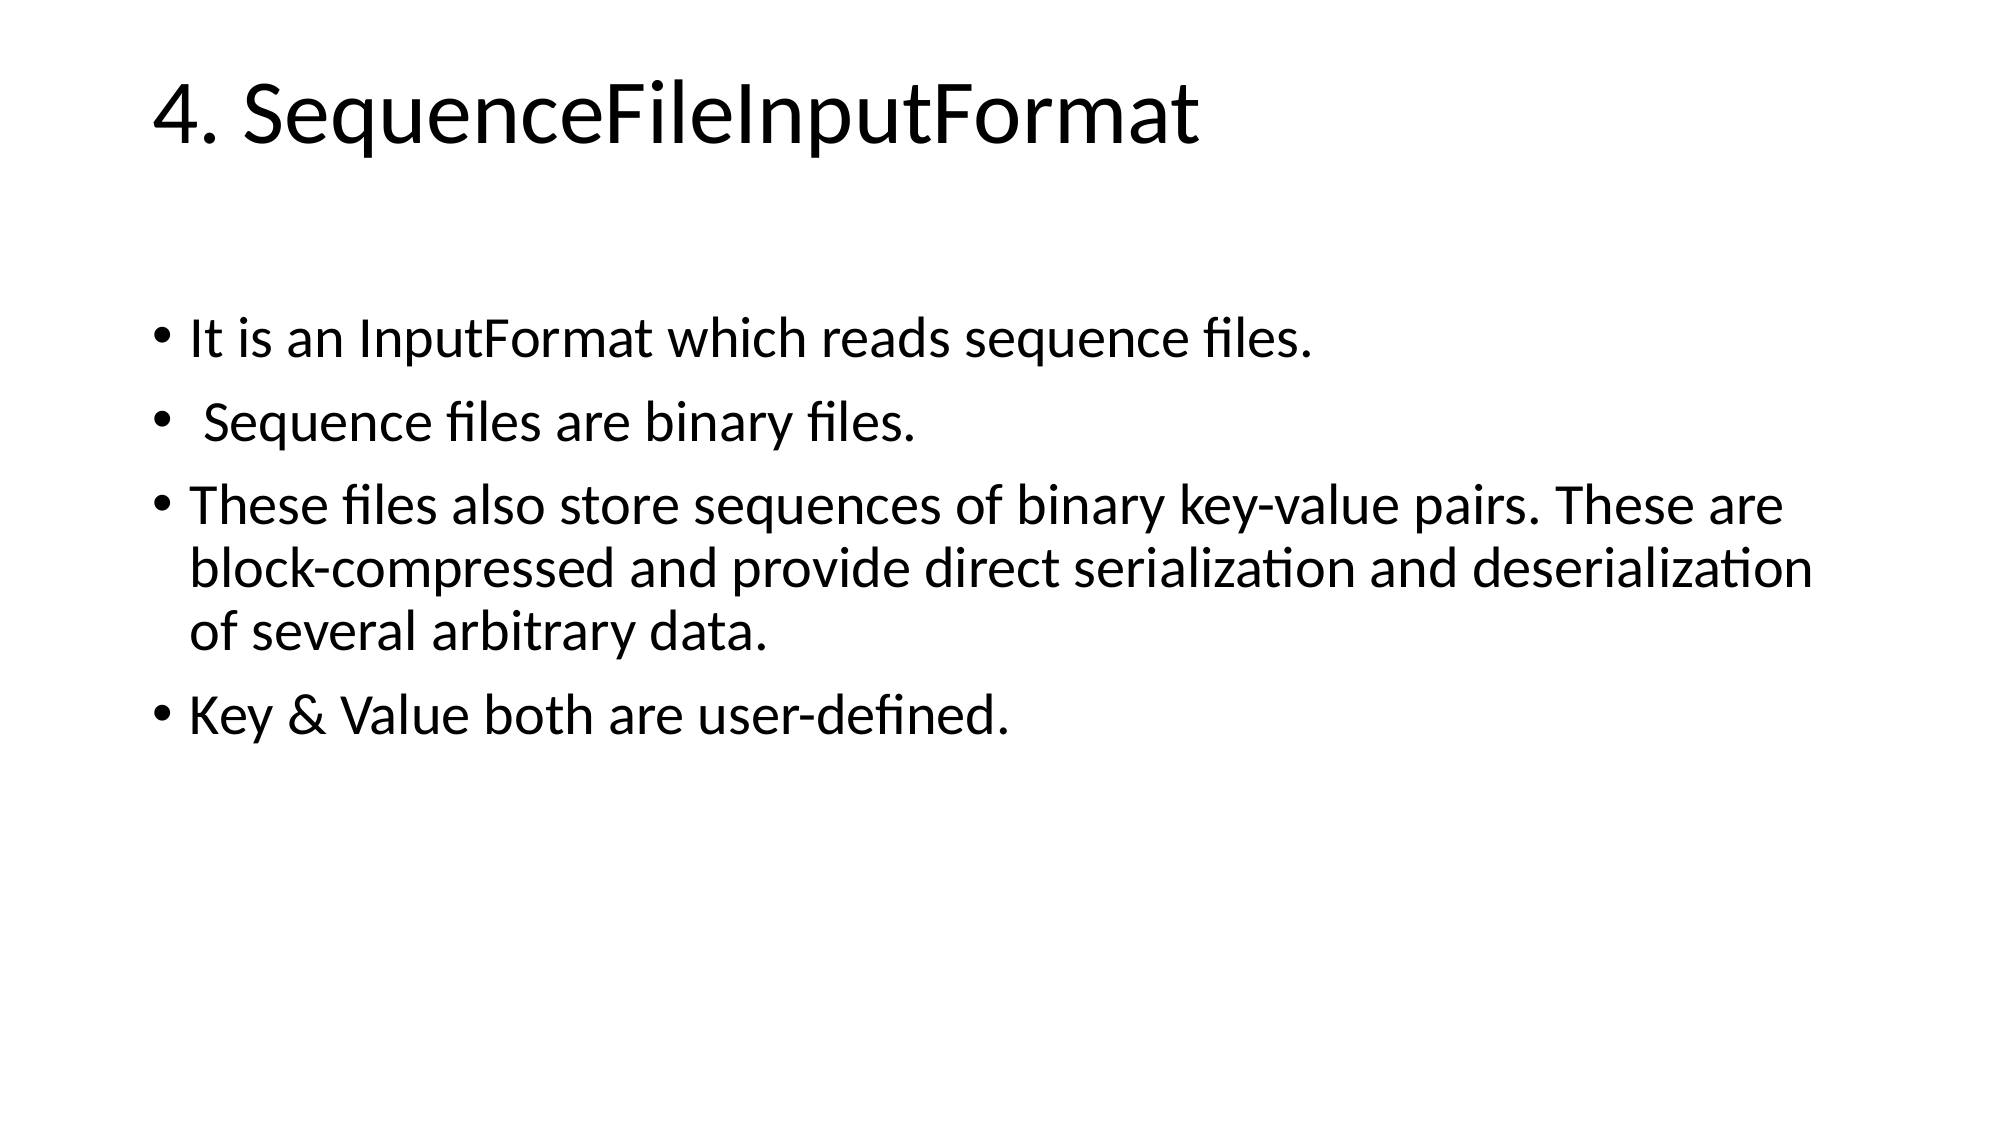

# 4. SequenceFileInputFormat
It is an InputFormat which reads sequence files.
 Sequence files are binary files.
These files also store sequences of binary key-value pairs. These are block-compressed and provide direct serialization and deserialization of several arbitrary data.
Key & Value both are user-defined.